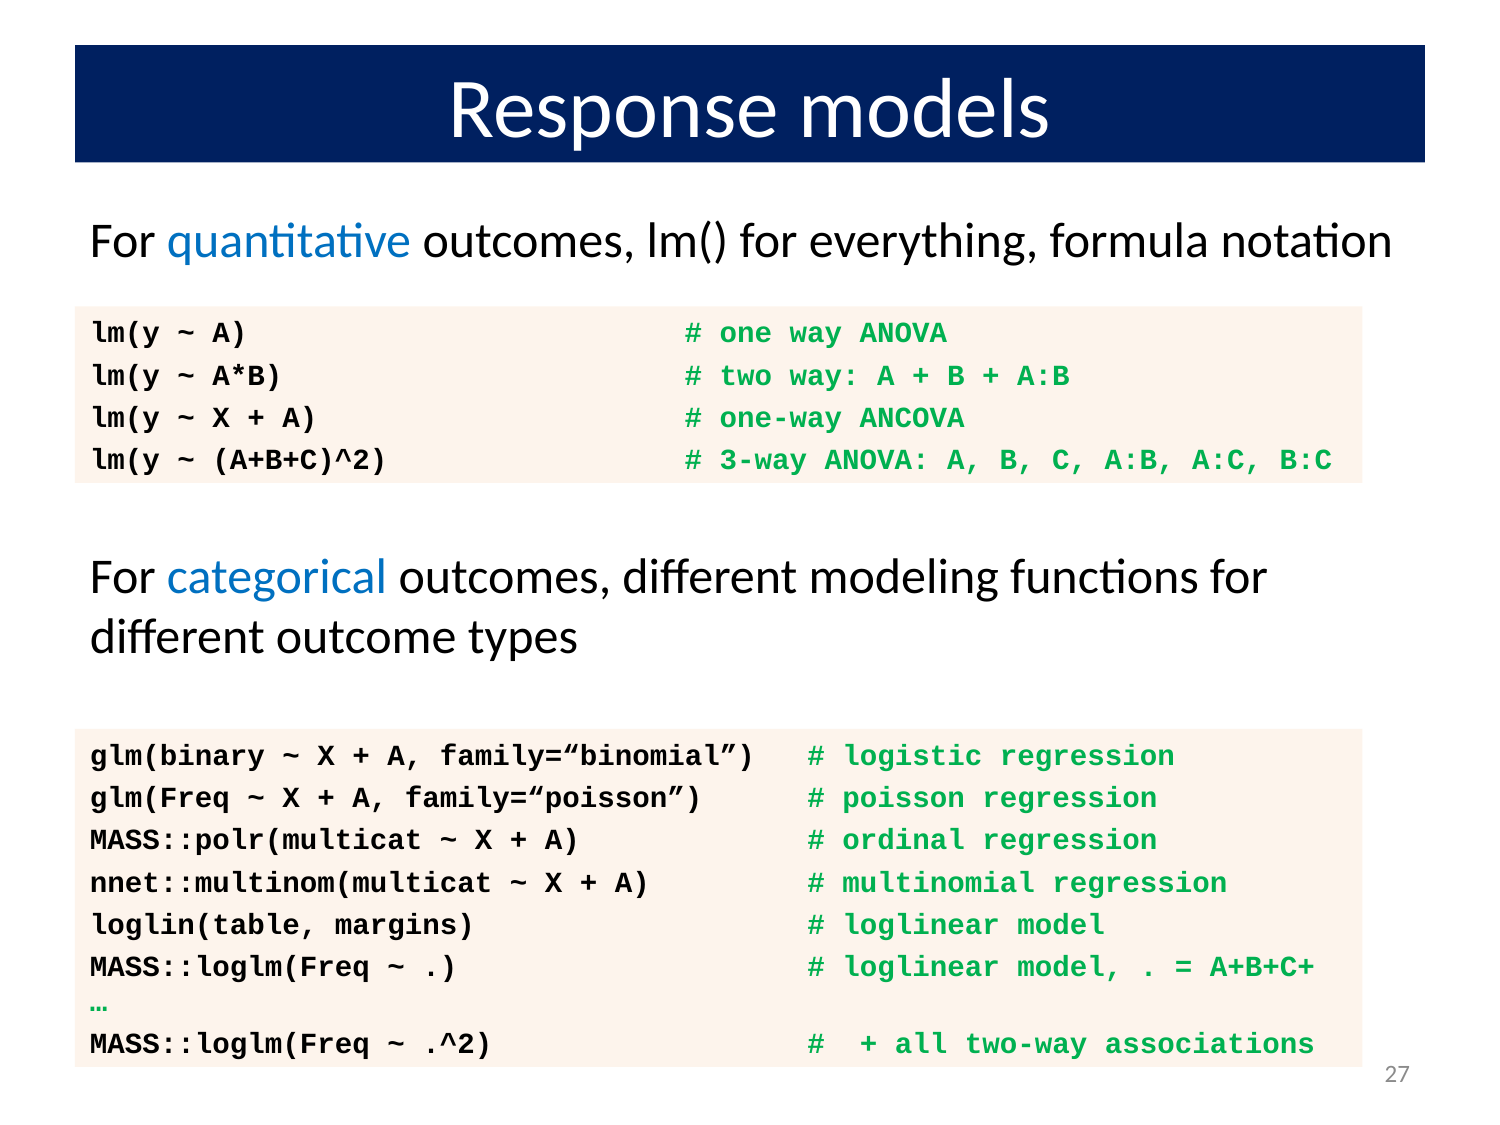

# Response models
For quantitative outcomes, lm() for everything, formula notation
lm(y ~ A)                         # one way ANOVA
lm(y ~ A*B)                       # two way: A + B + A:B
lm(y ~ X + A)                     # one-way ANCOVA
lm(y ~ (A+B+C)^2)                 # 3-way ANOVA: A, B, C, A:B, A:C, B:C
For categorical outcomes, different modeling functions for different outcome types
glm(binary ~ X + A, family=“binomial”)   # logistic regression
glm(Freq ~ X + A, family=“poisson”)      # poisson regression
MASS::polr(multicat ~ X + A)             # ordinal regression
nnet::multinom(multicat ~ X + A)         # multinomial regression
loglin(table, margins)                   # loglinear model
MASS::loglm(Freq ~ .)                    # loglinear model, . = A+B+C+ …
MASS::loglm(Freq ~ .^2)                  #  + all two-way associations
27